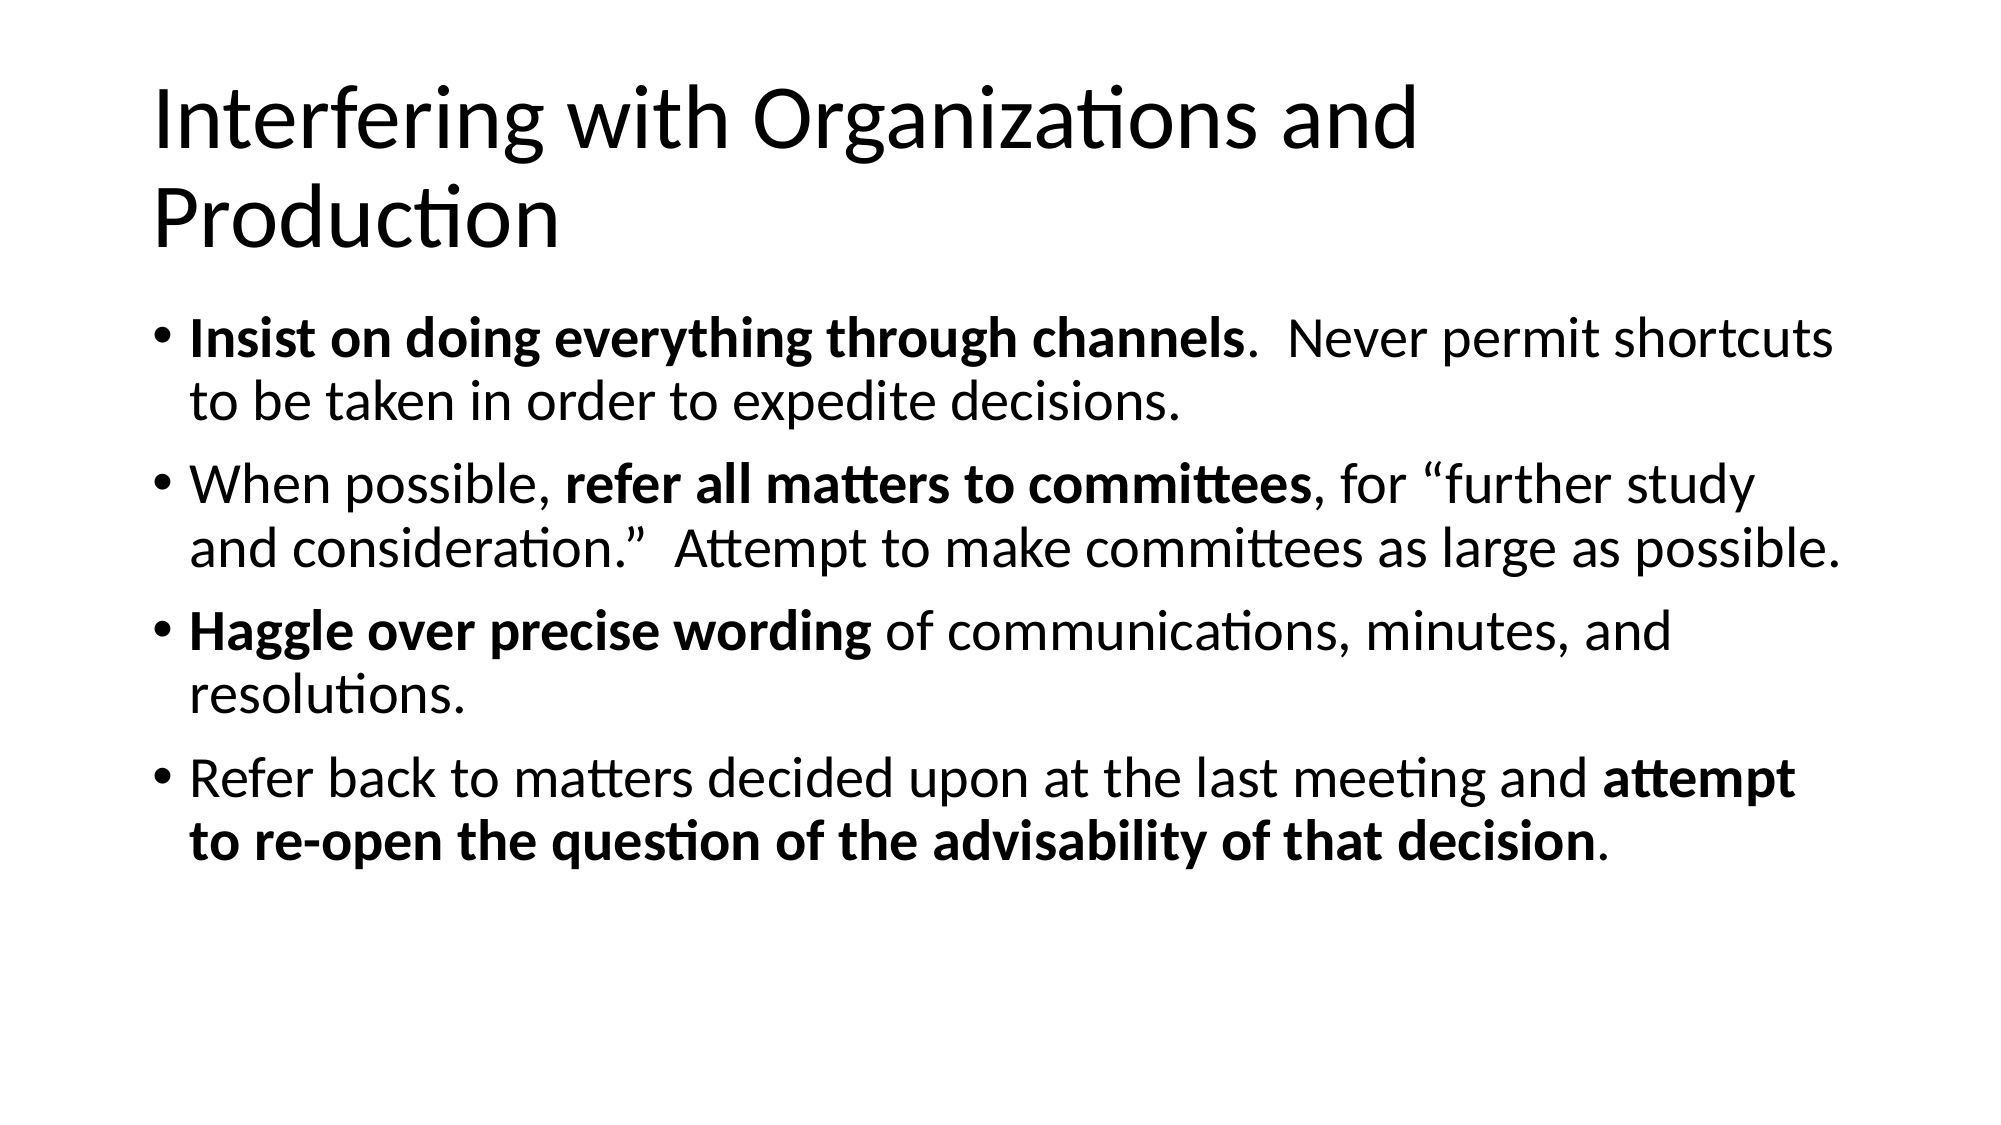

# Interfering with Organizations and Production
Insist on doing everything through channels.  Never permit shortcuts to be taken in order to expedite decisions.
When possible, refer all matters to committees, for “further study and consideration.”  Attempt to make committees as large as possible.
Haggle over precise wording of communications, minutes, and resolutions.
Refer back to matters decided upon at the last meeting and attempt to re-open the question of the advisability of that decision.